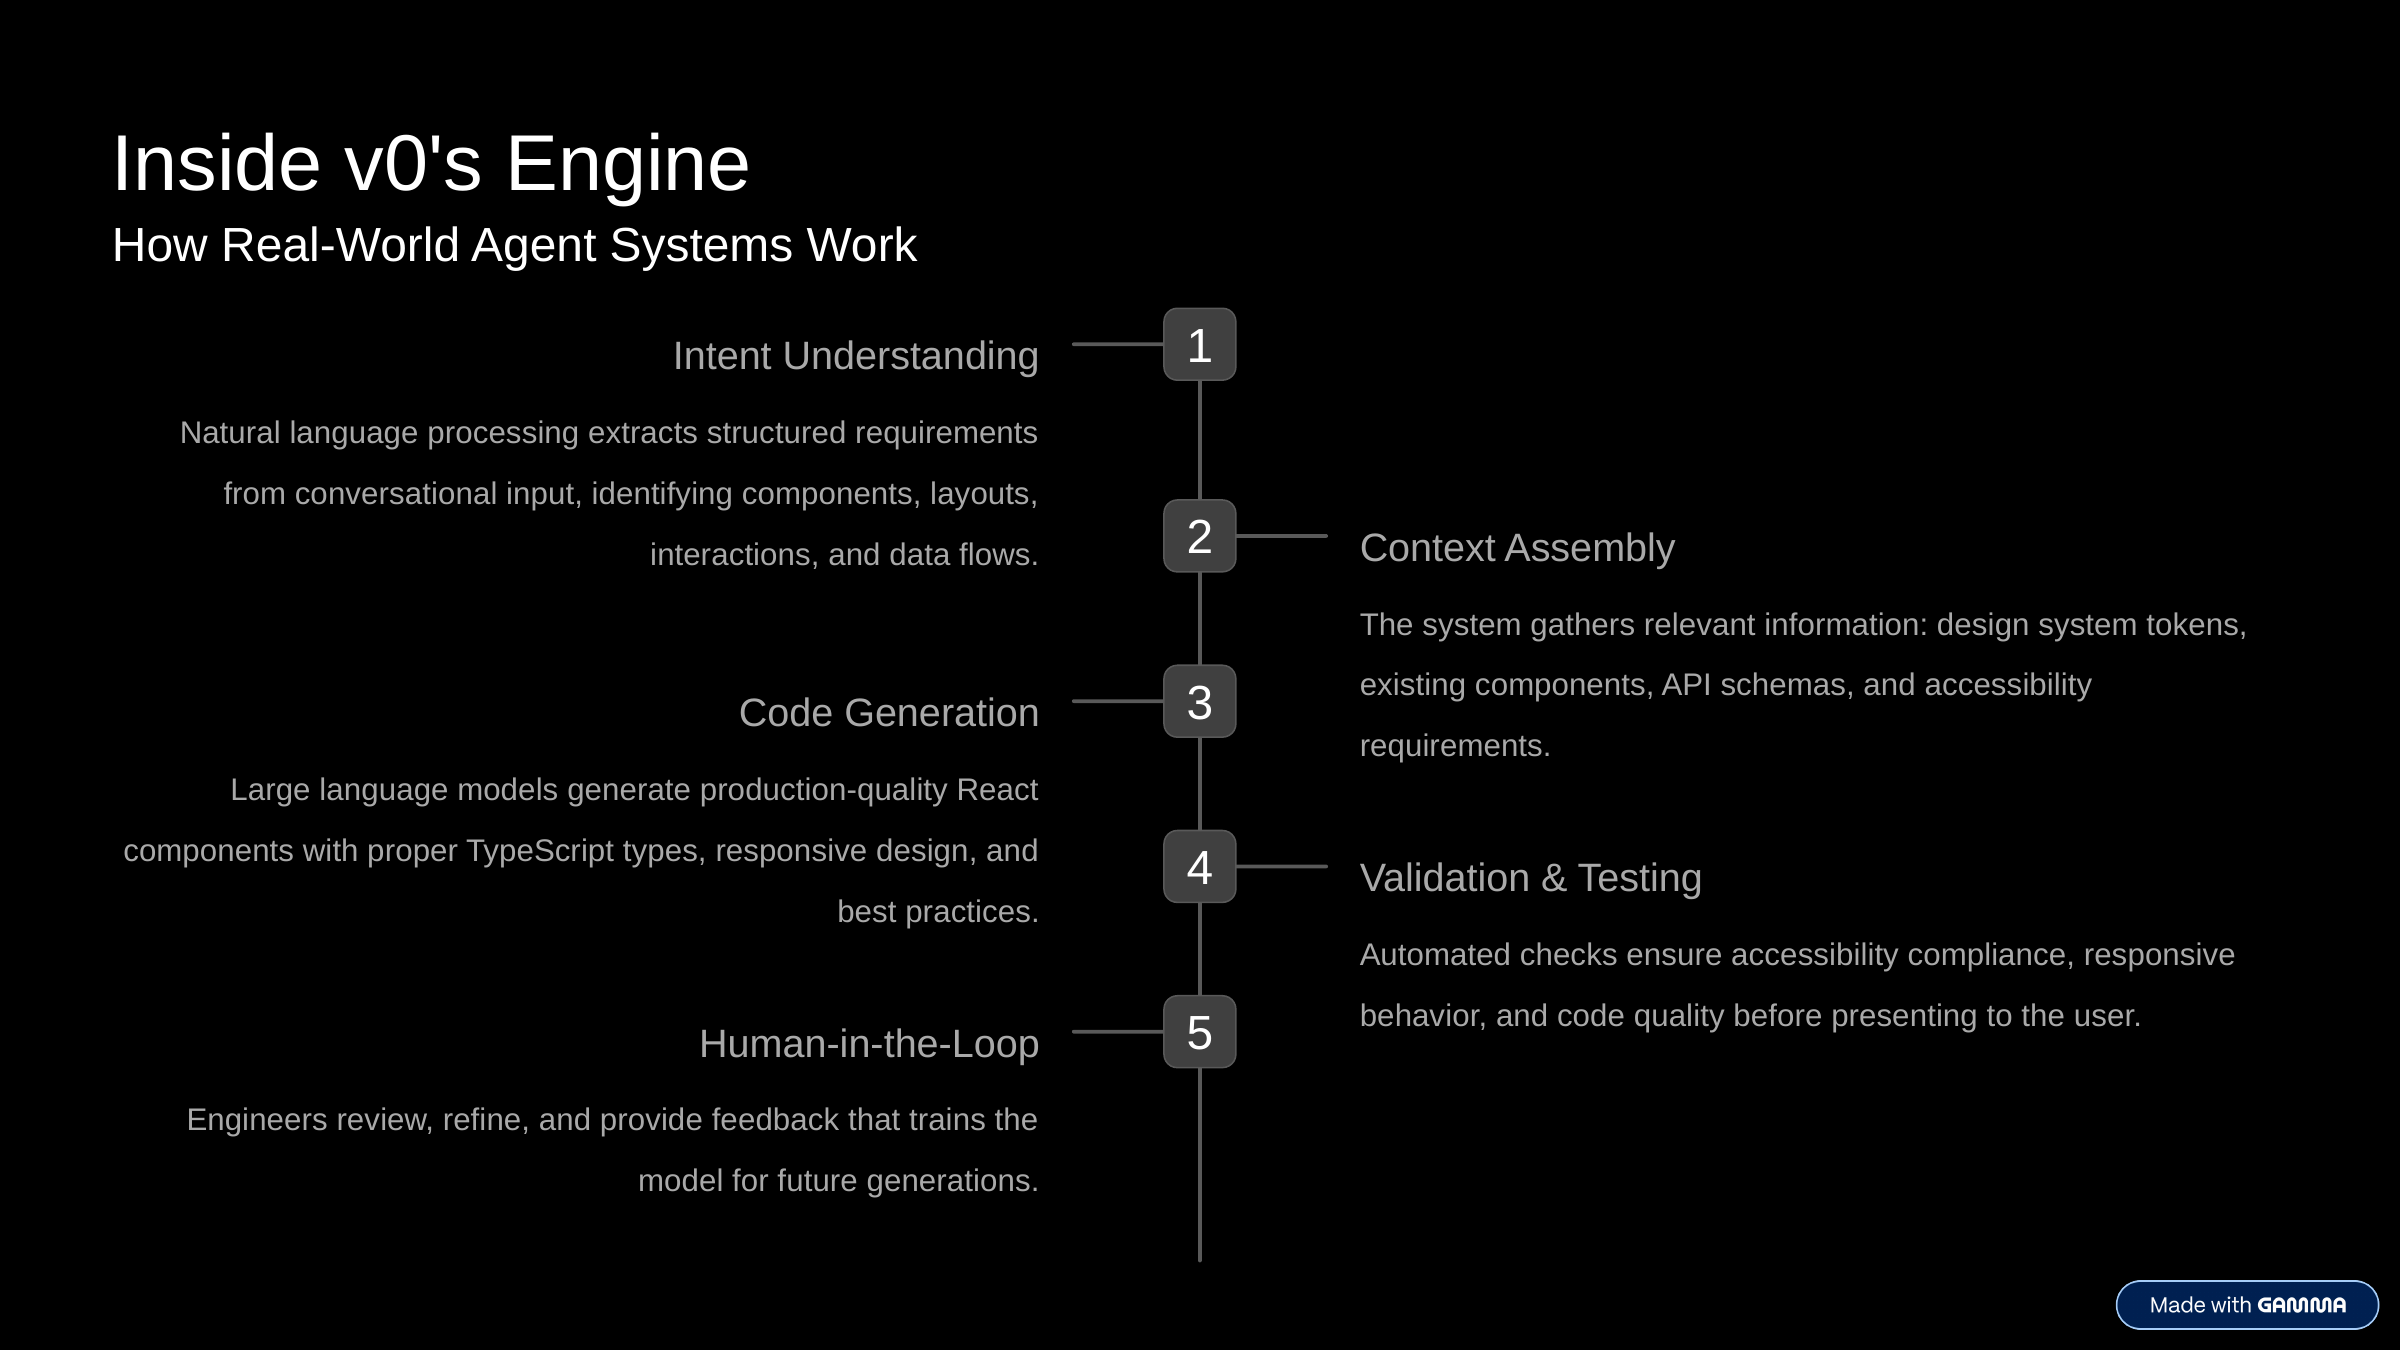

Inside v0's Engine
How Real-World Agent Systems Work

1
Intent Understanding

Natural language processing extracts structured requirements from conversational input, identifying components, layouts, interactions, and data flows.

2
Context Assembly

The system gathers relevant information: design system tokens, existing components, API schemas, and accessibility requirements.

3
Code Generation

Large language models generate production-quality React components with proper TypeScript types, responsive design, and best practices.

4
Validation & Testing

Automated checks ensure accessibility compliance, responsive behavior, and code quality before presenting to the user.

5
Human-in-the-Loop

Engineers review, refine, and provide feedback that trains the model for future generations.